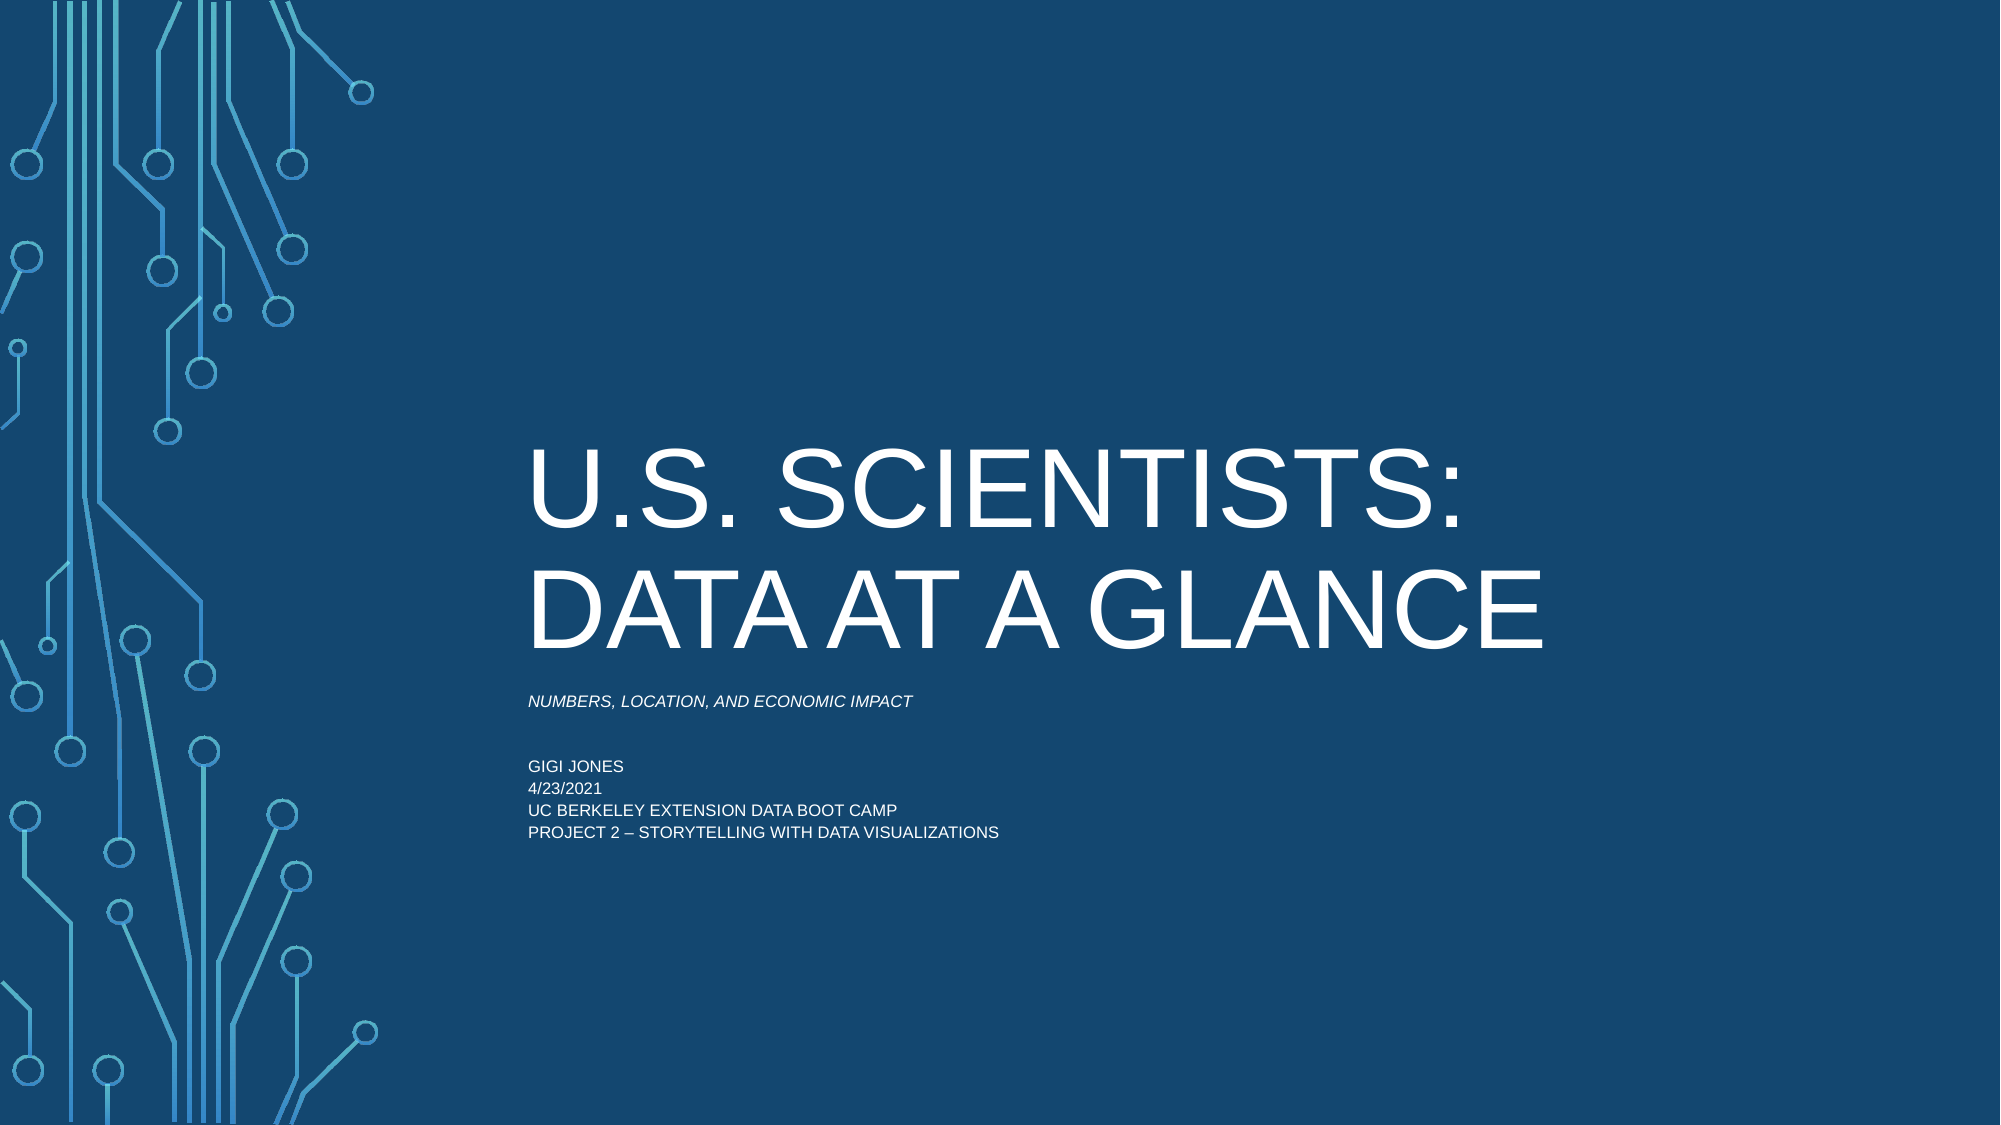

# U.S. Scientists: data at a glance
Numbers, location, and economic impact

Gigi Jones
4/23/2021
UC Berkeley Extension Data Boot camp
Project 2 – storytelling with data visualizations